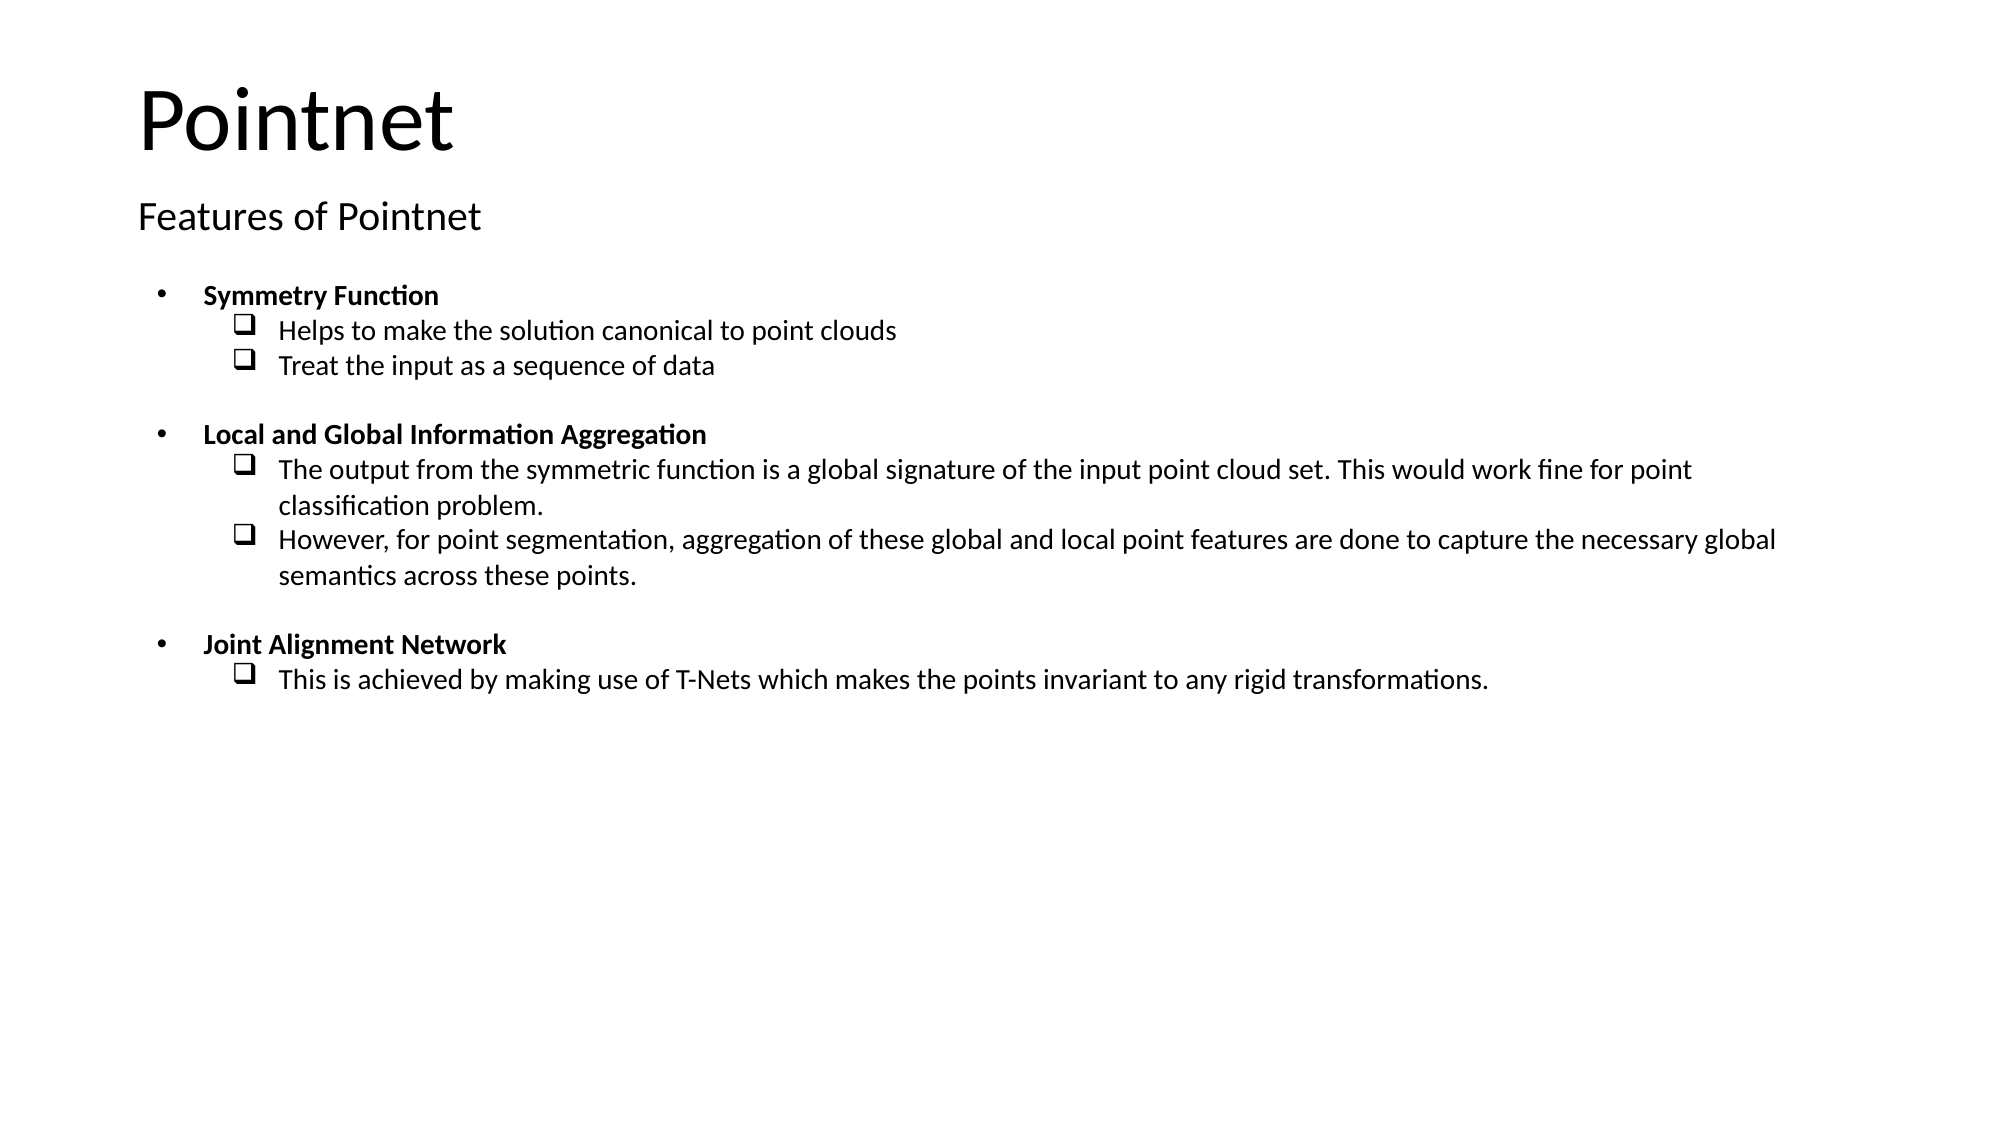

# Pointnet
Features of Pointnet
Symmetry Function
Helps to make the solution canonical to point clouds
Treat the input as a sequence of data

Local and Global Information Aggregation
The output from the symmetric function is a global signature of the input point cloud set. This would work fine for point classification problem.
However, for point segmentation, aggregation of these global and local point features are done to capture the necessary global semantics across these points.

Joint Alignment Network
This is achieved by making use of T-Nets which makes the points invariant to any rigid transformations.